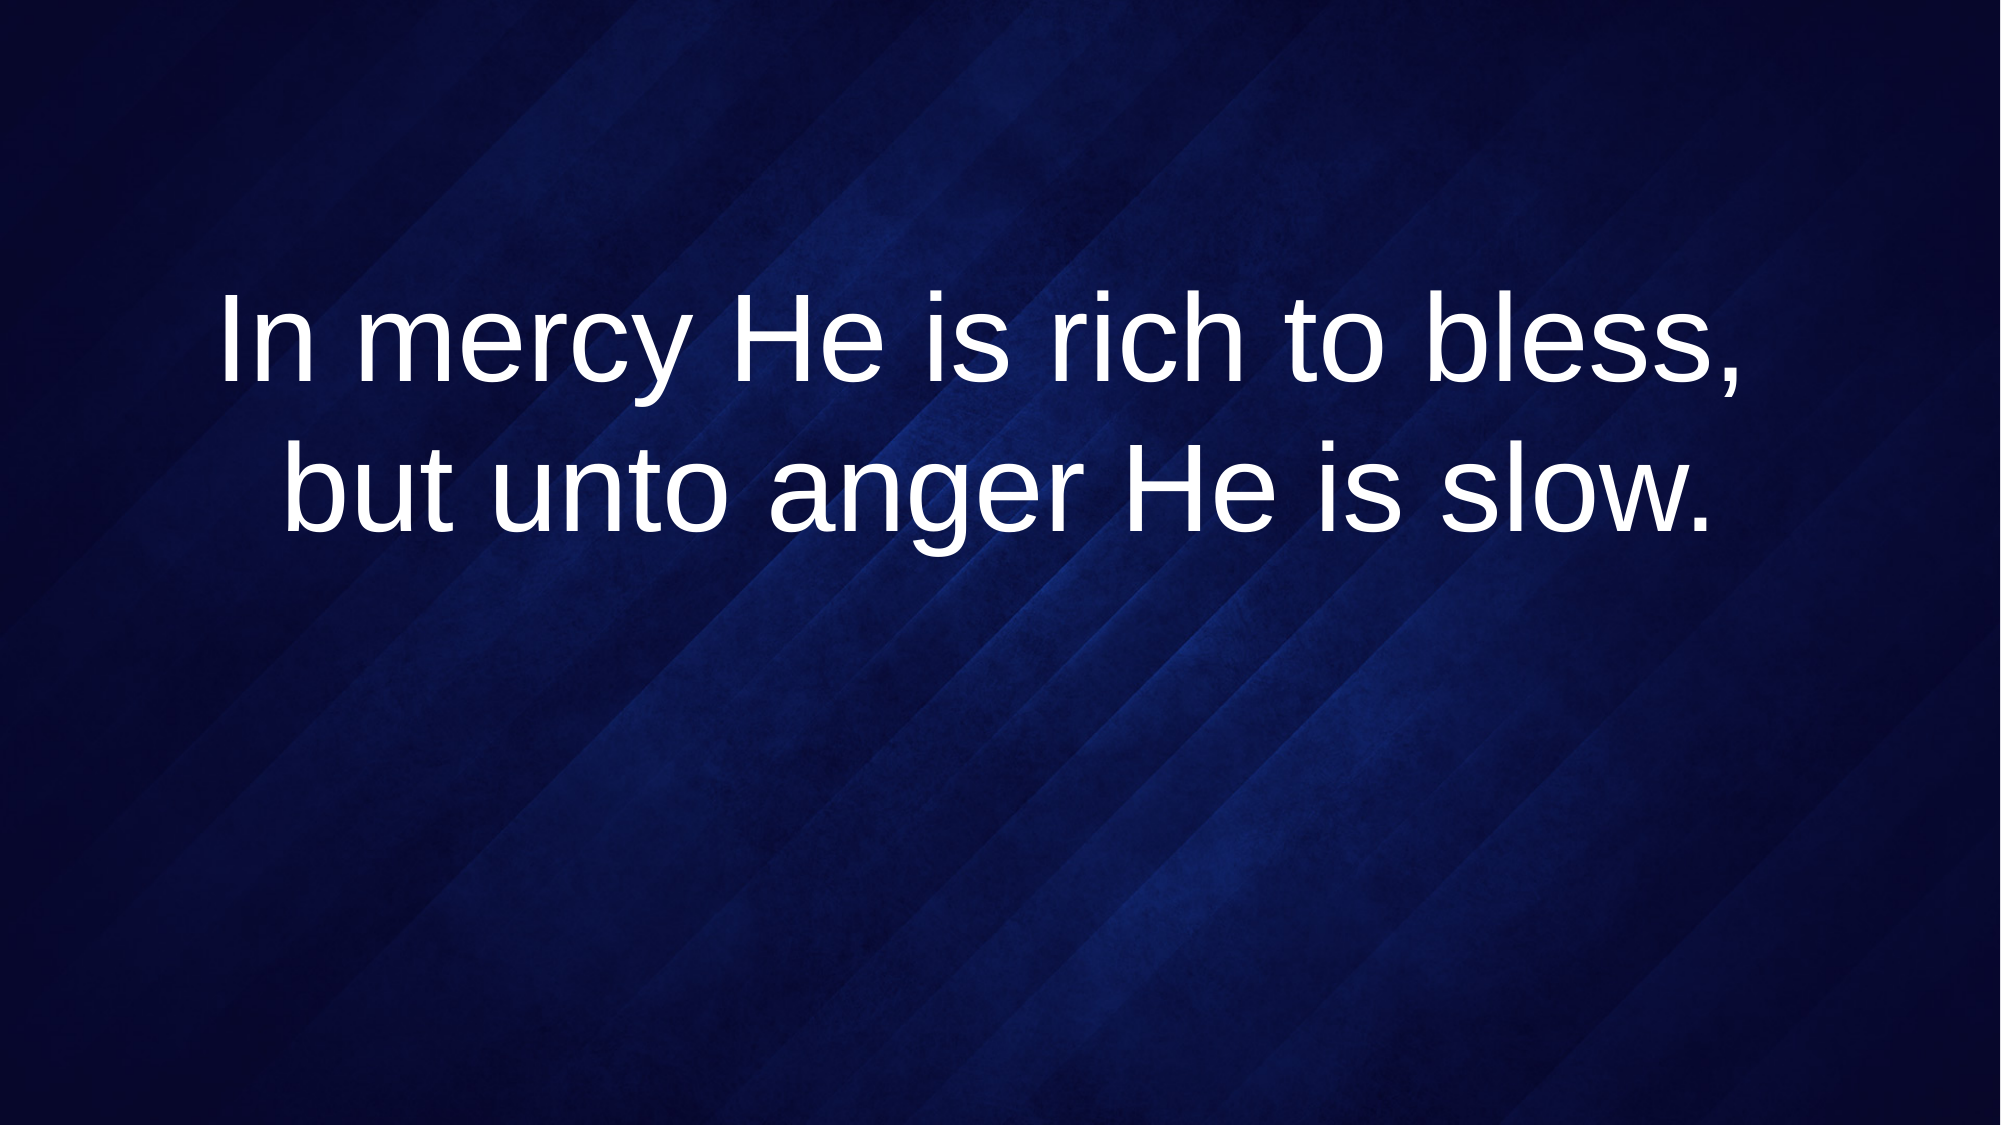

# In mercy He is rich to bless, but unto anger He is slow.